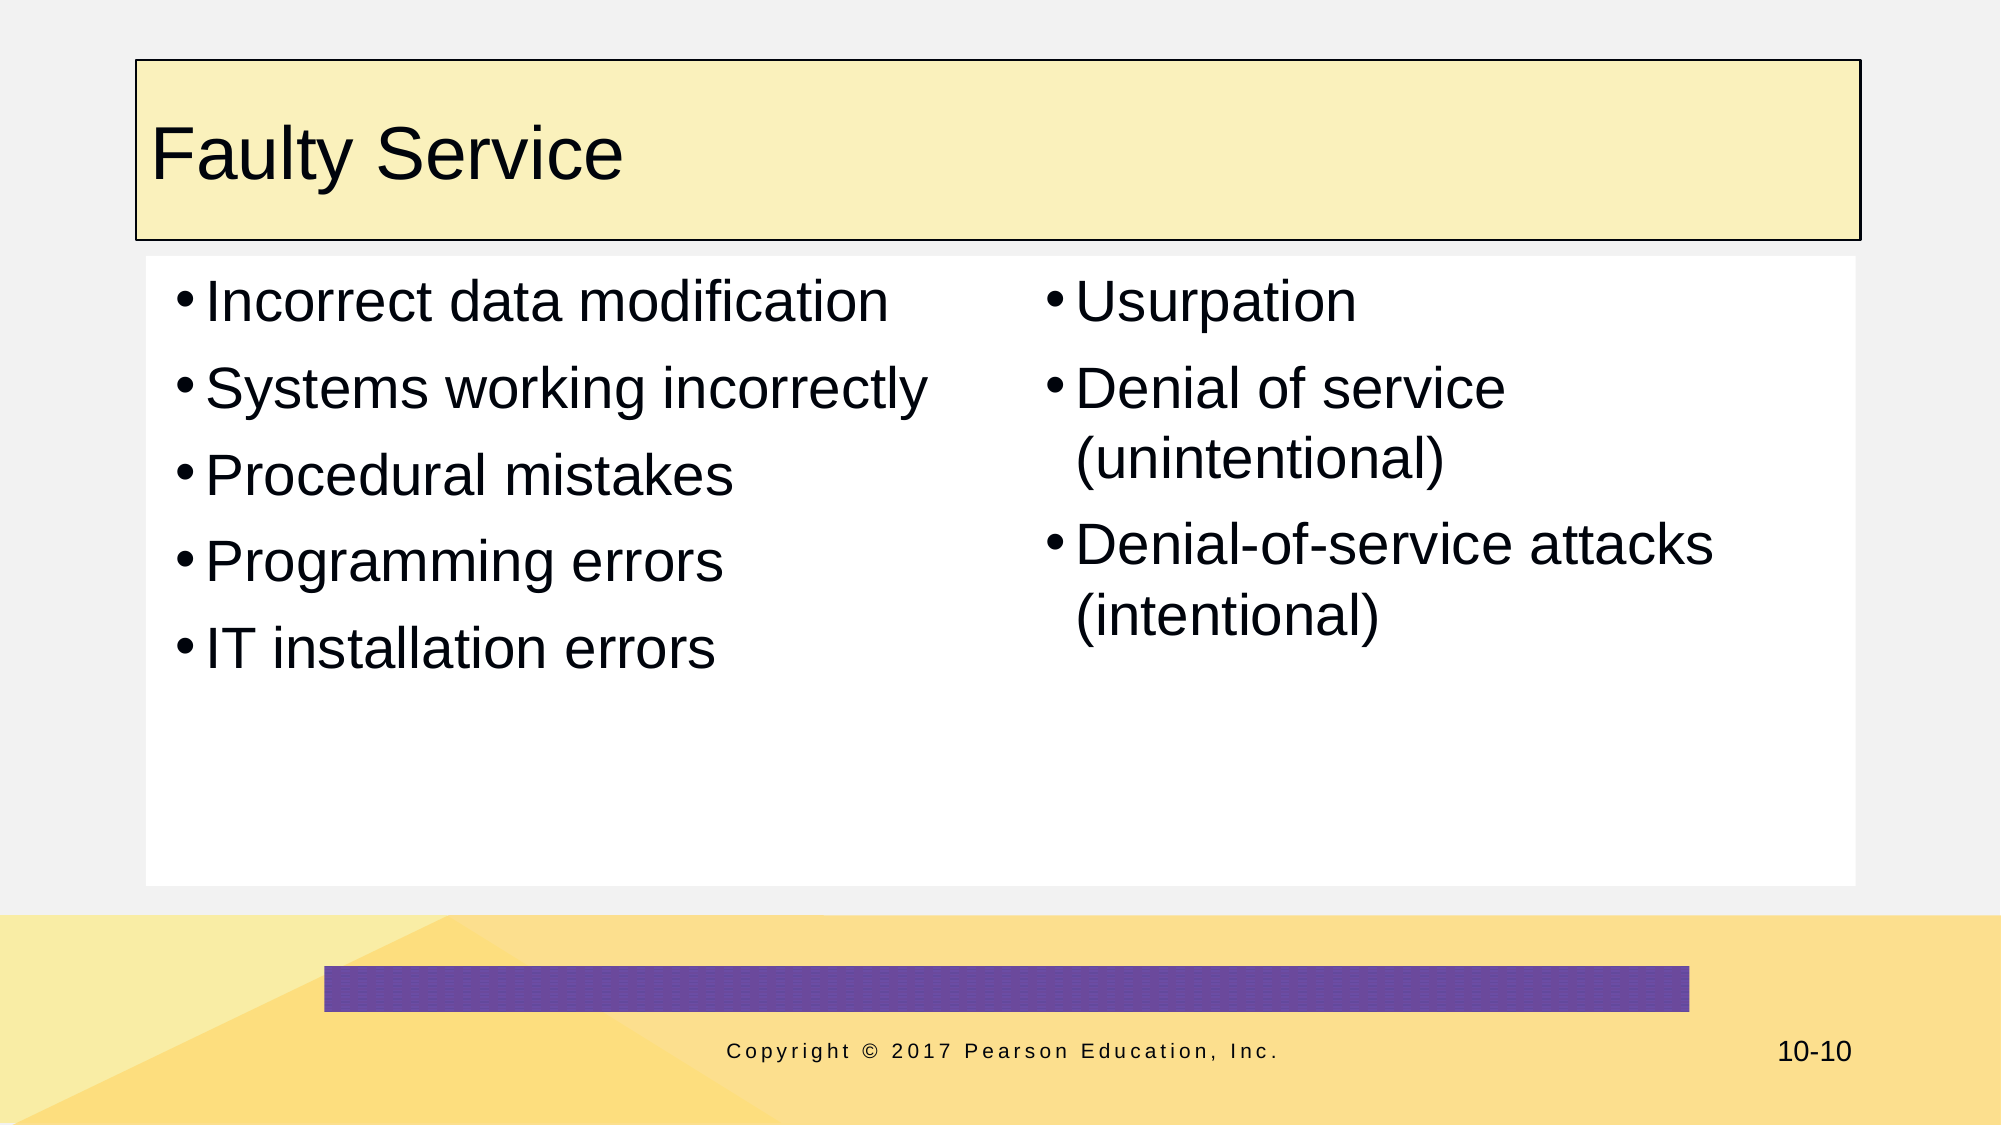

# Faulty Service
Incorrect data modification
Systems working incorrectly
Procedural mistakes
Programming errors
IT installation errors

Usurpation
Denial of service (unintentional)
Denial-of-service attacks (intentional)

Copyright © 2017 Pearson Education, Inc.